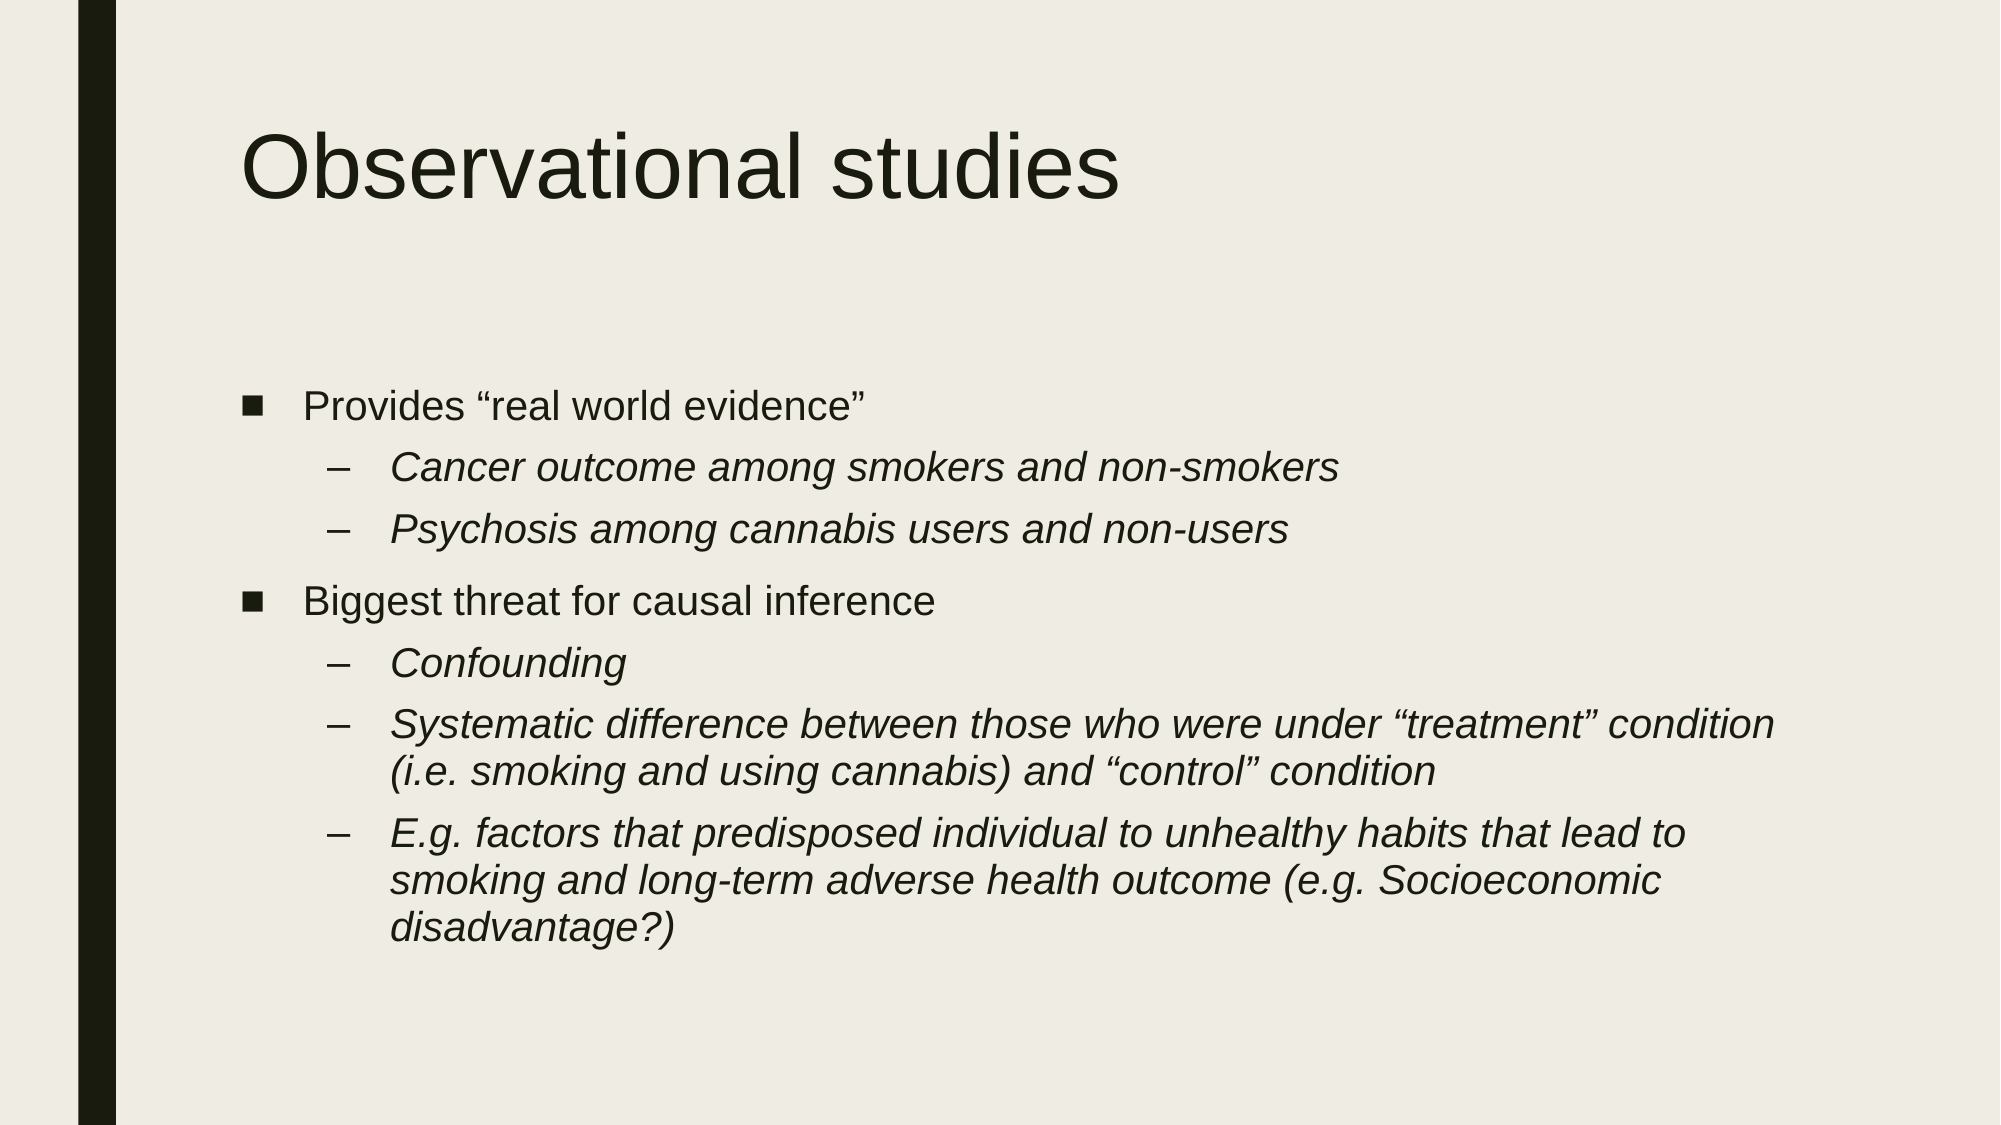

# Observational studies
Provides “real world evidence”
Cancer outcome among smokers and non-smokers
Psychosis among cannabis users and non-users
Biggest threat for causal inference
Confounding
Systematic difference between those who were under “treatment” condition (i.e. smoking and using cannabis) and “control” condition
E.g. factors that predisposed individual to unhealthy habits that lead to smoking and long-term adverse health outcome (e.g. Socioeconomic disadvantage?)